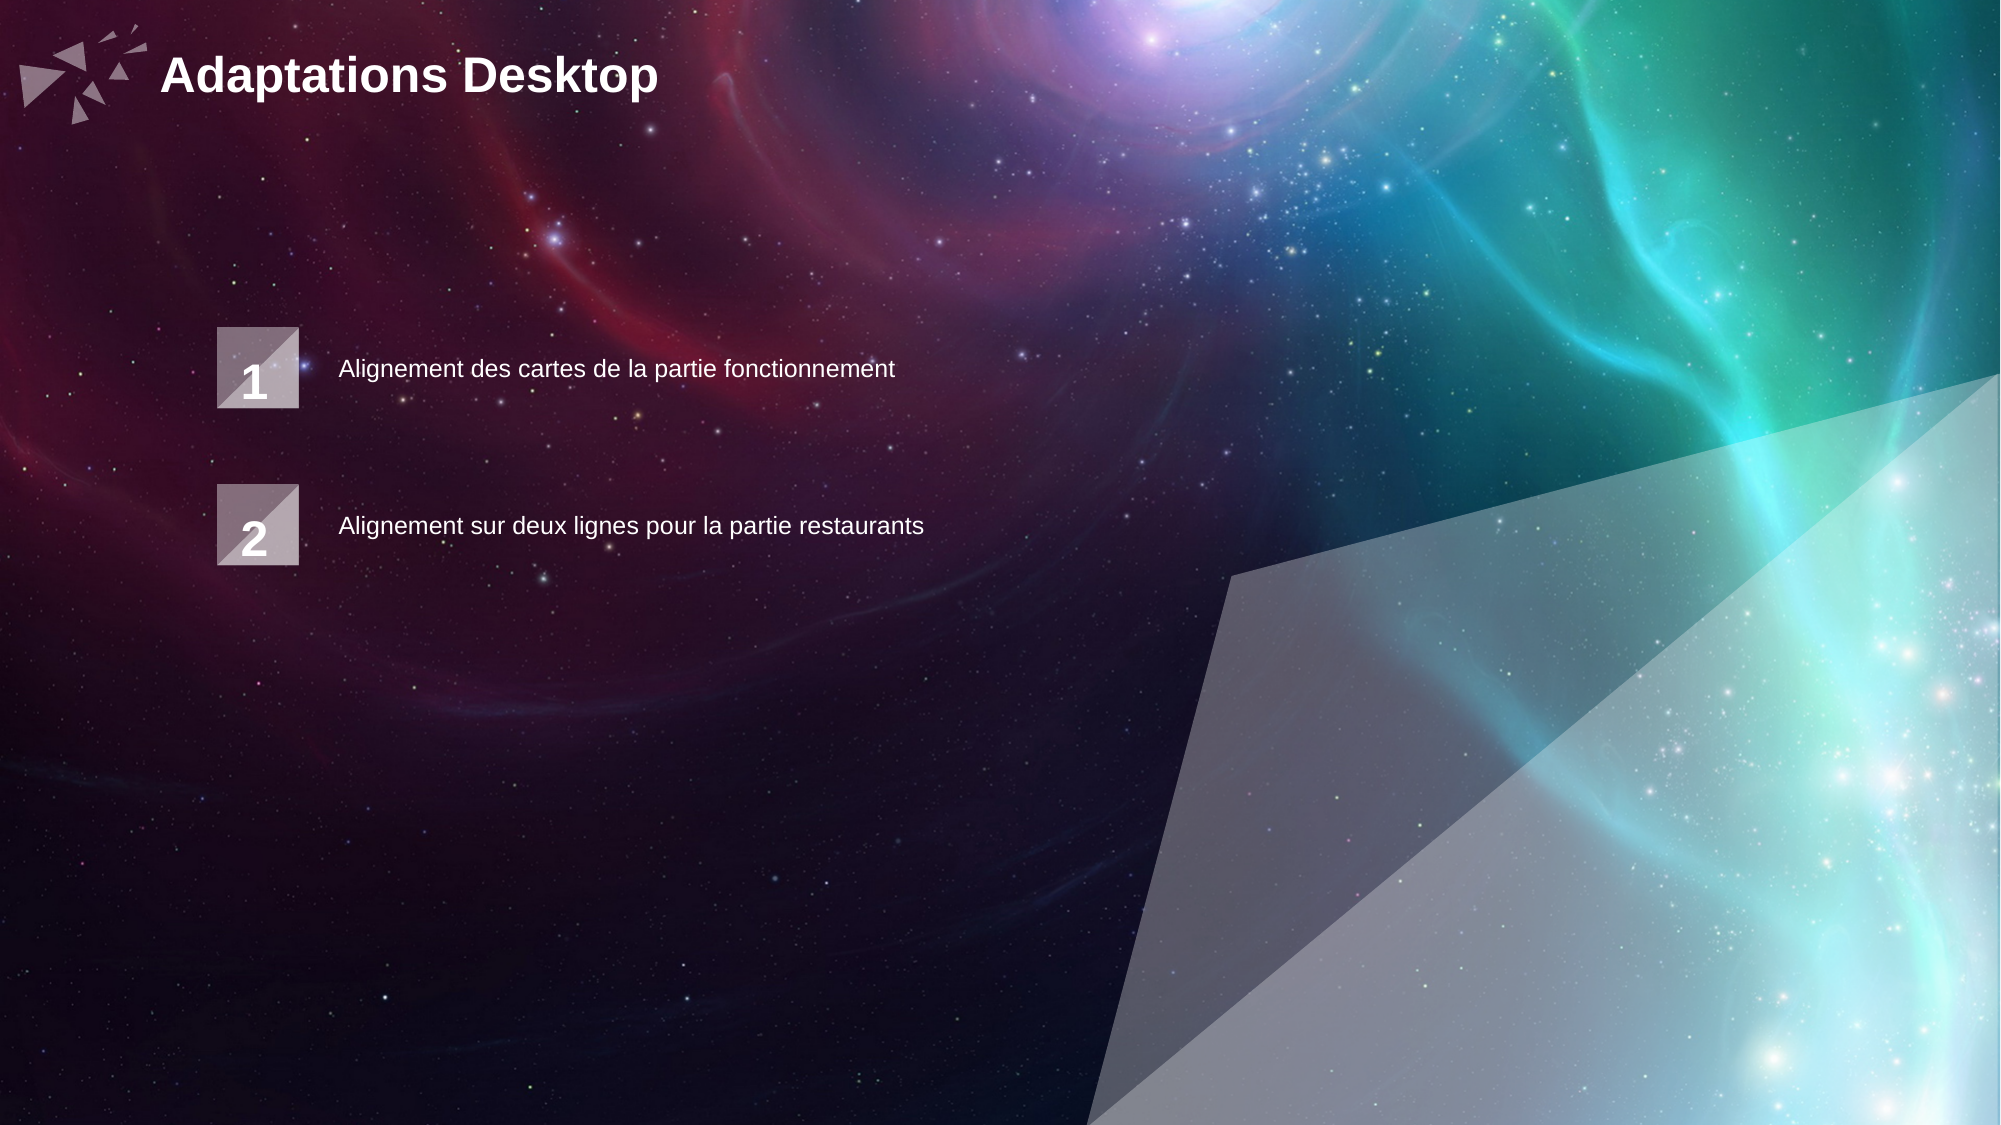

Adaptations Desktop

1

Alignement des cartes de la partie fonctionnement

2

Alignement sur deux lignes pour la partie restaurants